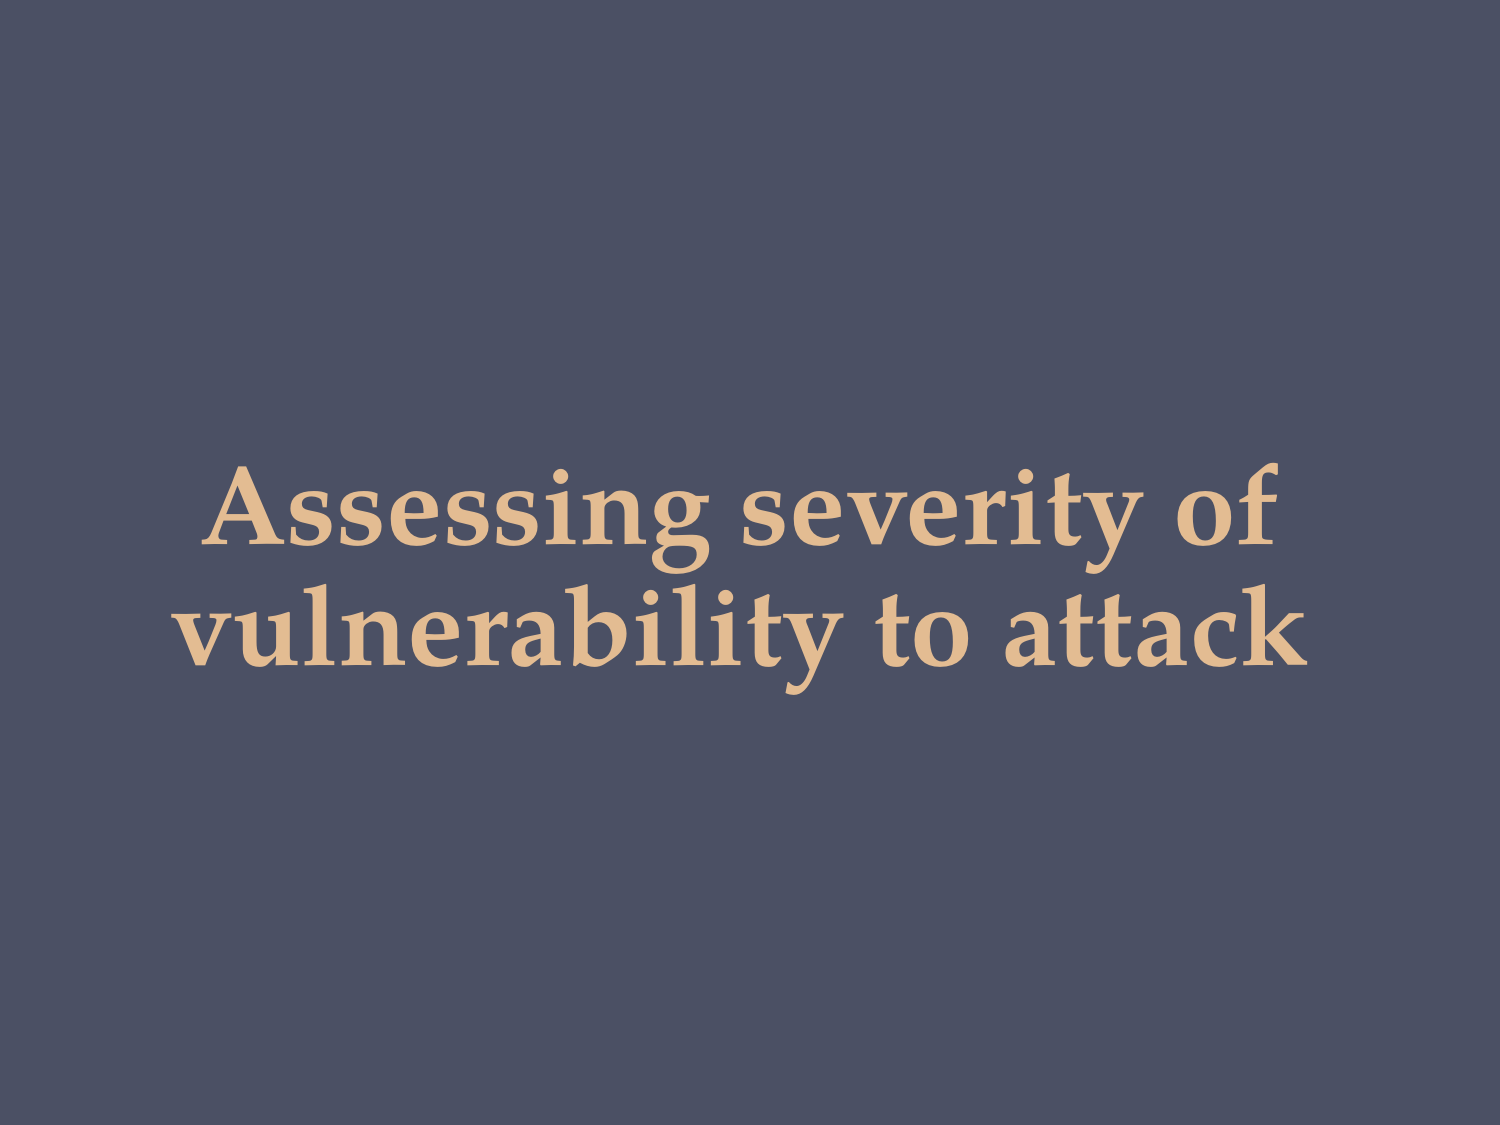

# Assessing severity of vulnerability to attack
© 2016 Pearson Education, Inc., Hoboken, NJ.  All rights reserved.